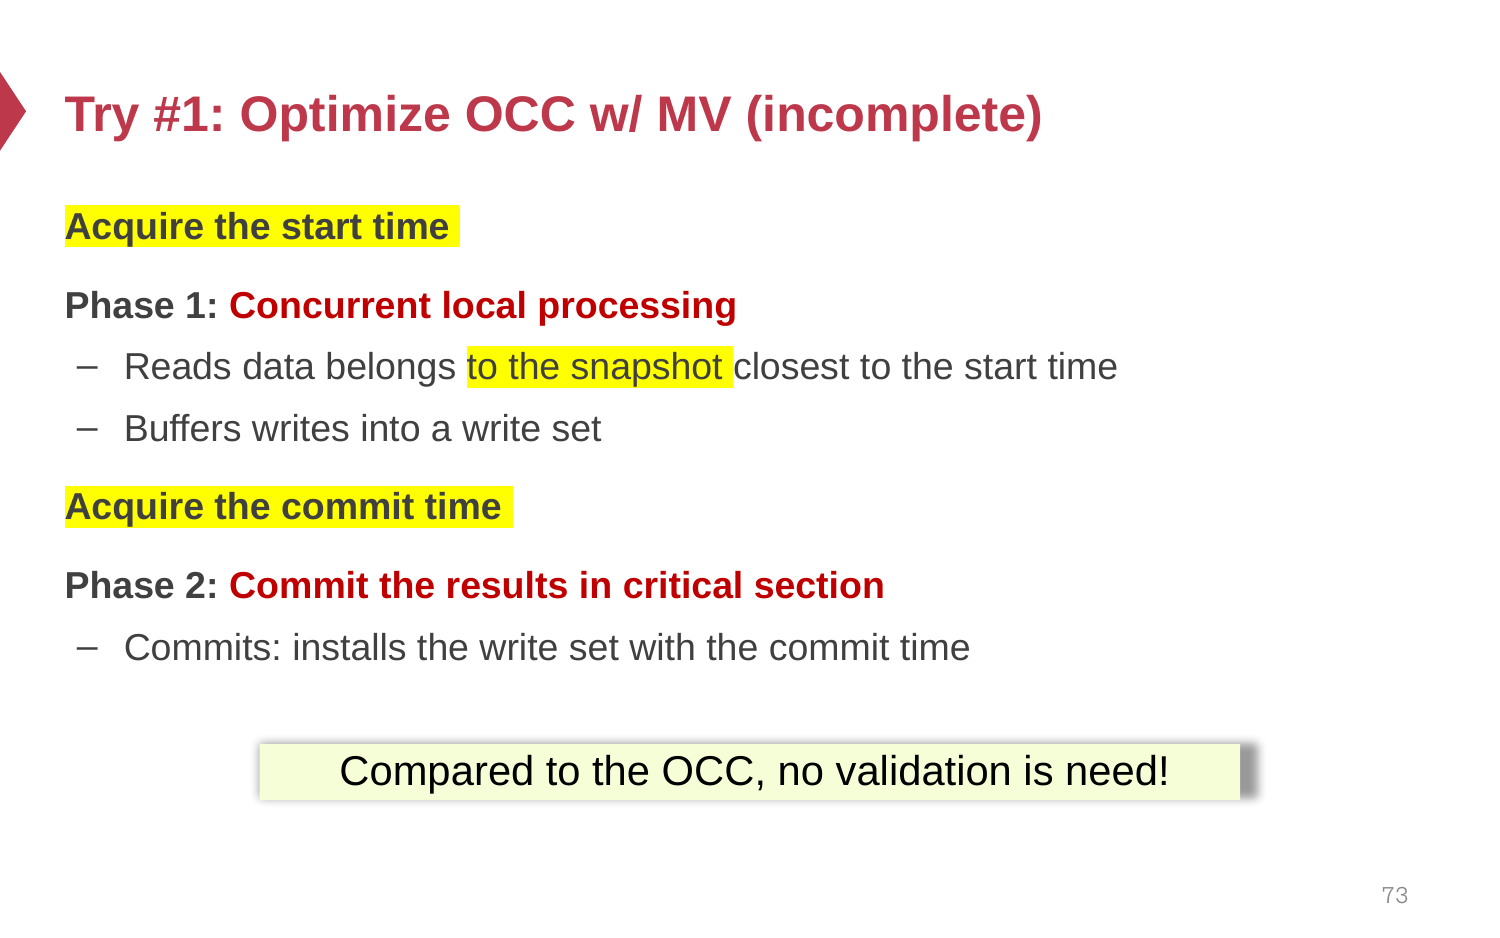

# Try #1: Optimize OCC w/ MV (incomplete)
Acquire the start time
Phase 1: Concurrent local processing
Reads data belongs to the snapshot closest to the start time
Buffers writes into a write set
Acquire the commit time
Phase 2: Commit the results in critical section
Commits: installs the write set with the commit time

Compared to the OCC, no validation is need!
73